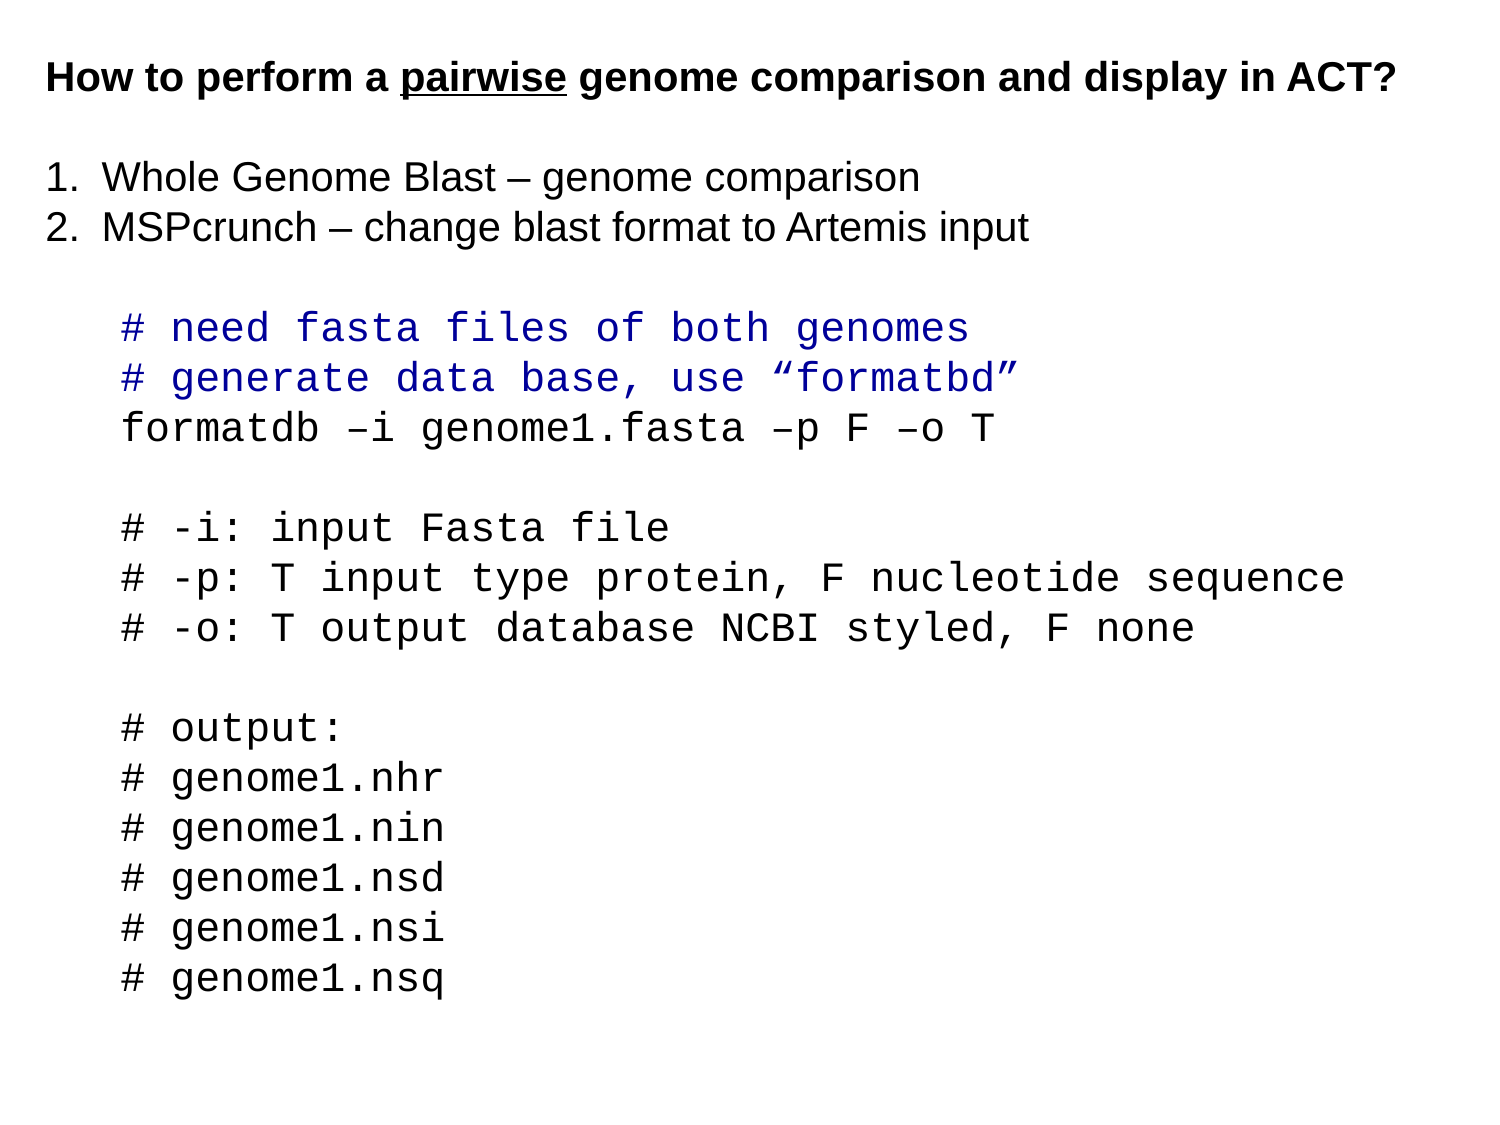

How to perform a pairwise genome comparison and display in ACT?

Whole Genome Blast – genome comparison
MSPcrunch – change blast format to Artemis input

# need fasta files of both genomes
# generate data base, use “formatbd”
formatdb –i genome1.fasta –p F –o T

# -i: input Fasta file
# -p: T input type protein, F nucleotide sequence
# -o: T output database NCBI styled, F none

# output:
# genome1.nhr
# genome1.nin
# genome1.nsd
# genome1.nsi
# genome1.nsq